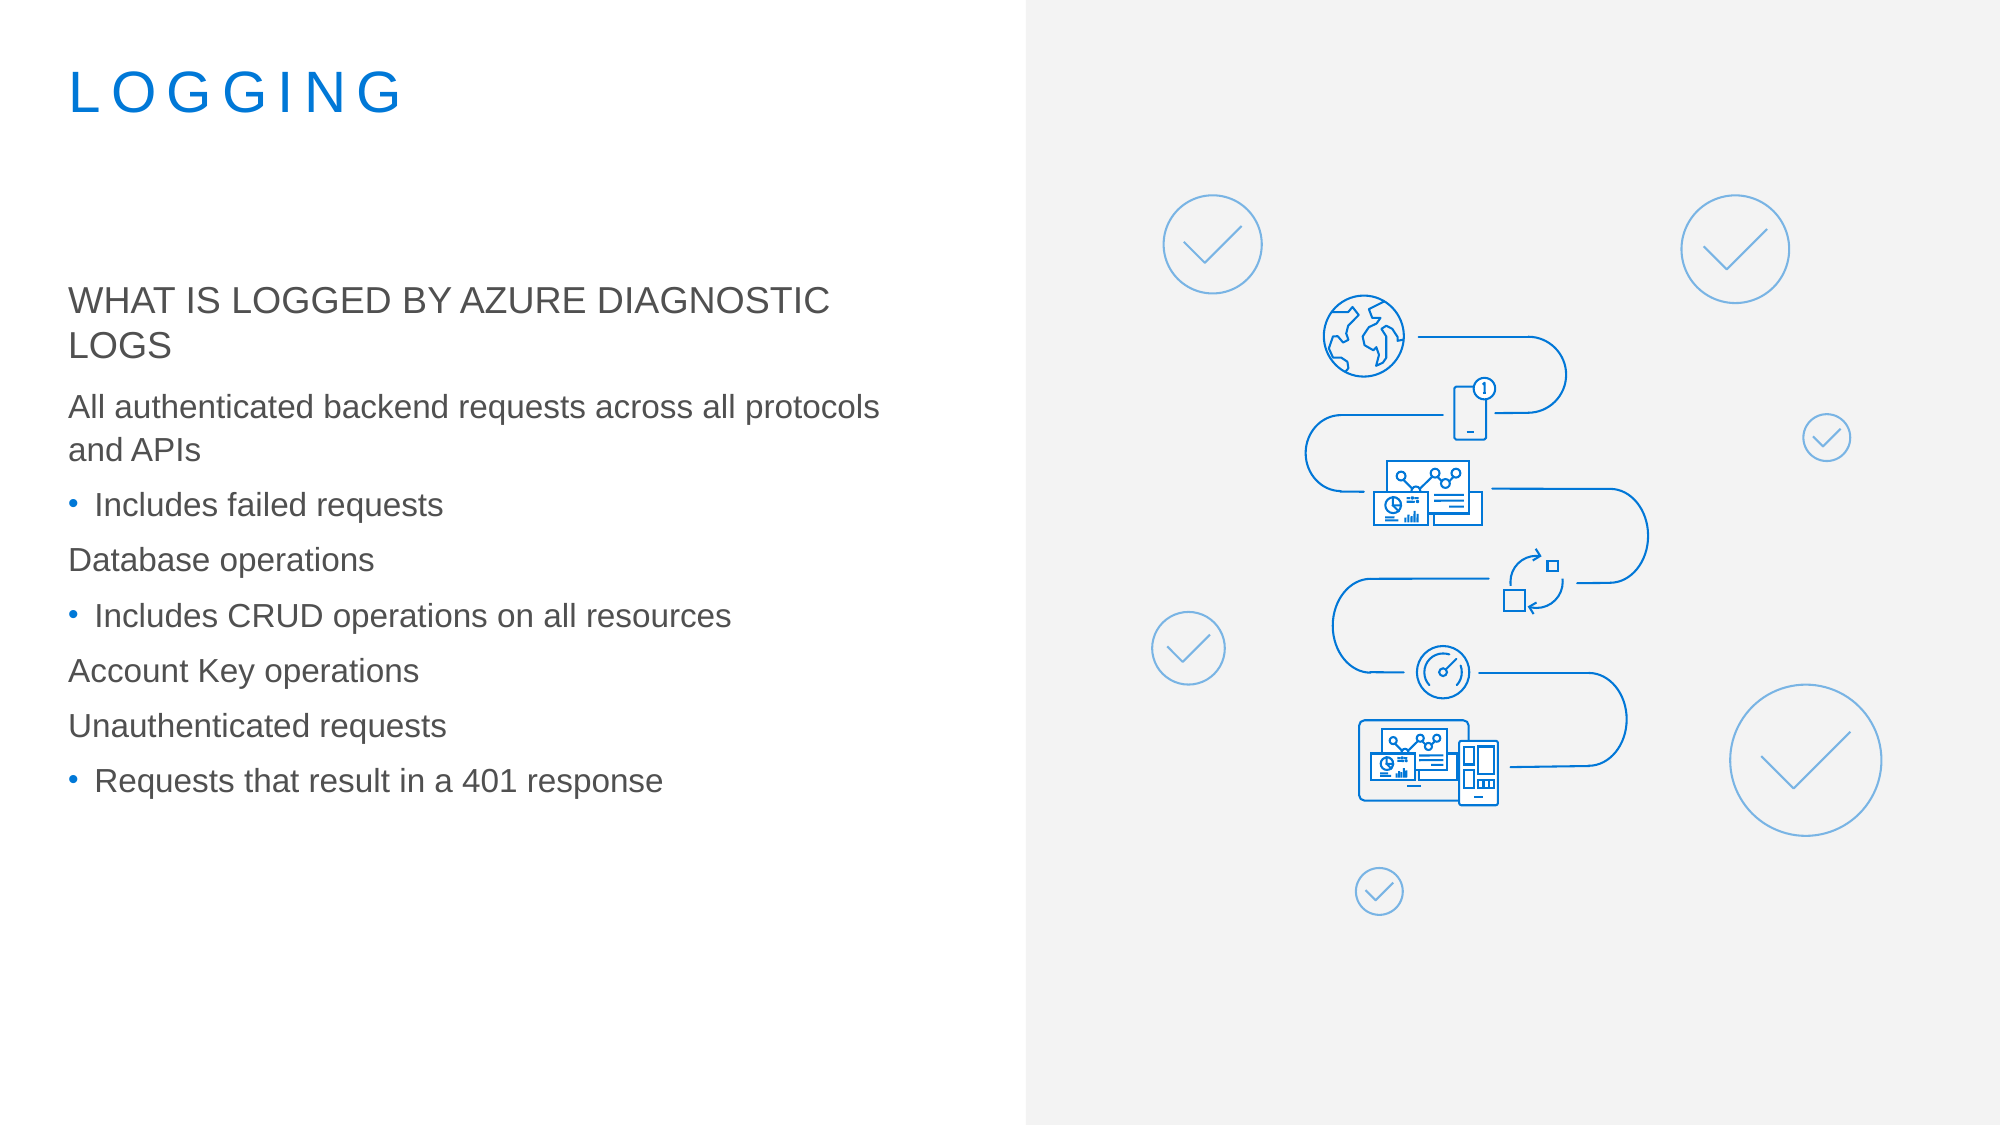

# LOgging

WHAT IS LOGGED BY AZURE DIAGNOSTIC LOGS
All authenticated backend requests across all protocols and APIs
Includes failed requests
Database operations
Includes CRUD operations on all resources
Account Key operations
Unauthenticated requests
Requests that result in a 401 response